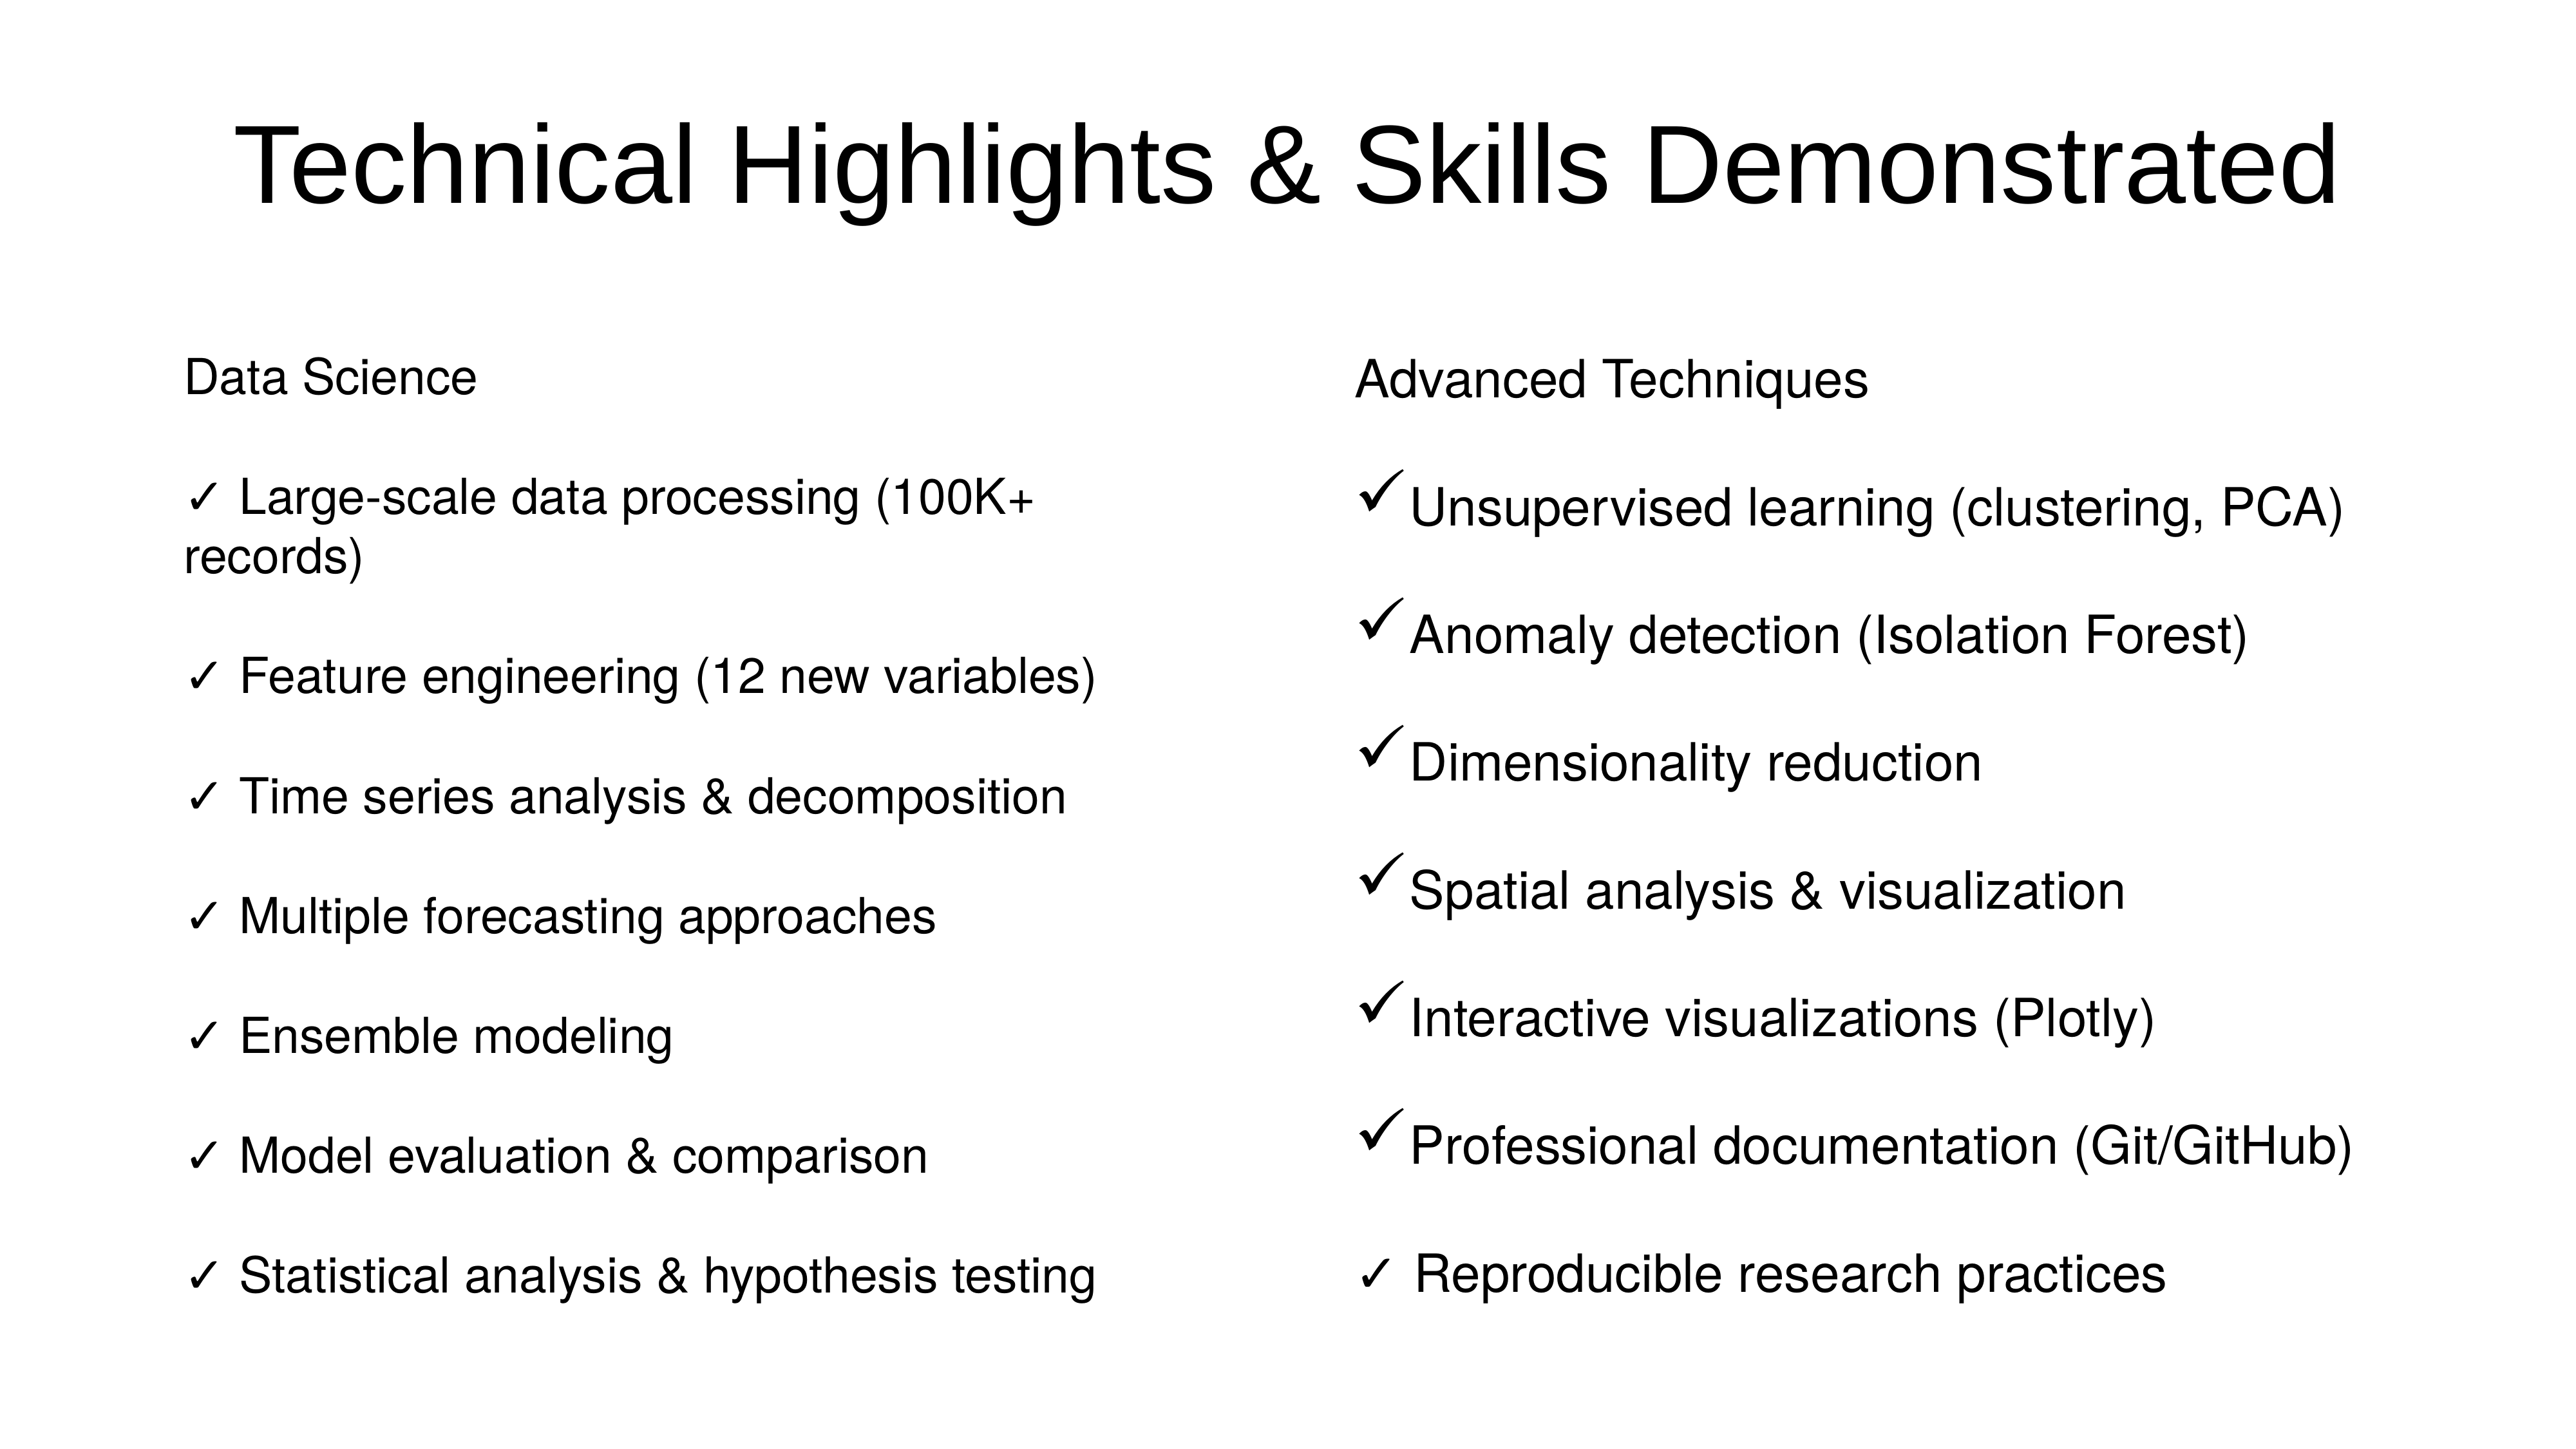

# Technical Highlights & Skills Demonstrated
Advanced Techniques
Unsupervised learning (clustering, PCA)
Anomaly detection (Isolation Forest)
Dimensionality reduction
Spatial analysis & visualization
Interactive visualizations (Plotly)
Professional documentation (Git/GitHub)
✓ Reproducible research practices
Data Science
✓ Large-scale data processing (100K+ records)
✓ Feature engineering (12 new variables)
✓ Time series analysis & decomposition
✓ Multiple forecasting approaches
✓ Ensemble modeling
✓ Model evaluation & comparison
✓ Statistical analysis & hypothesis testing